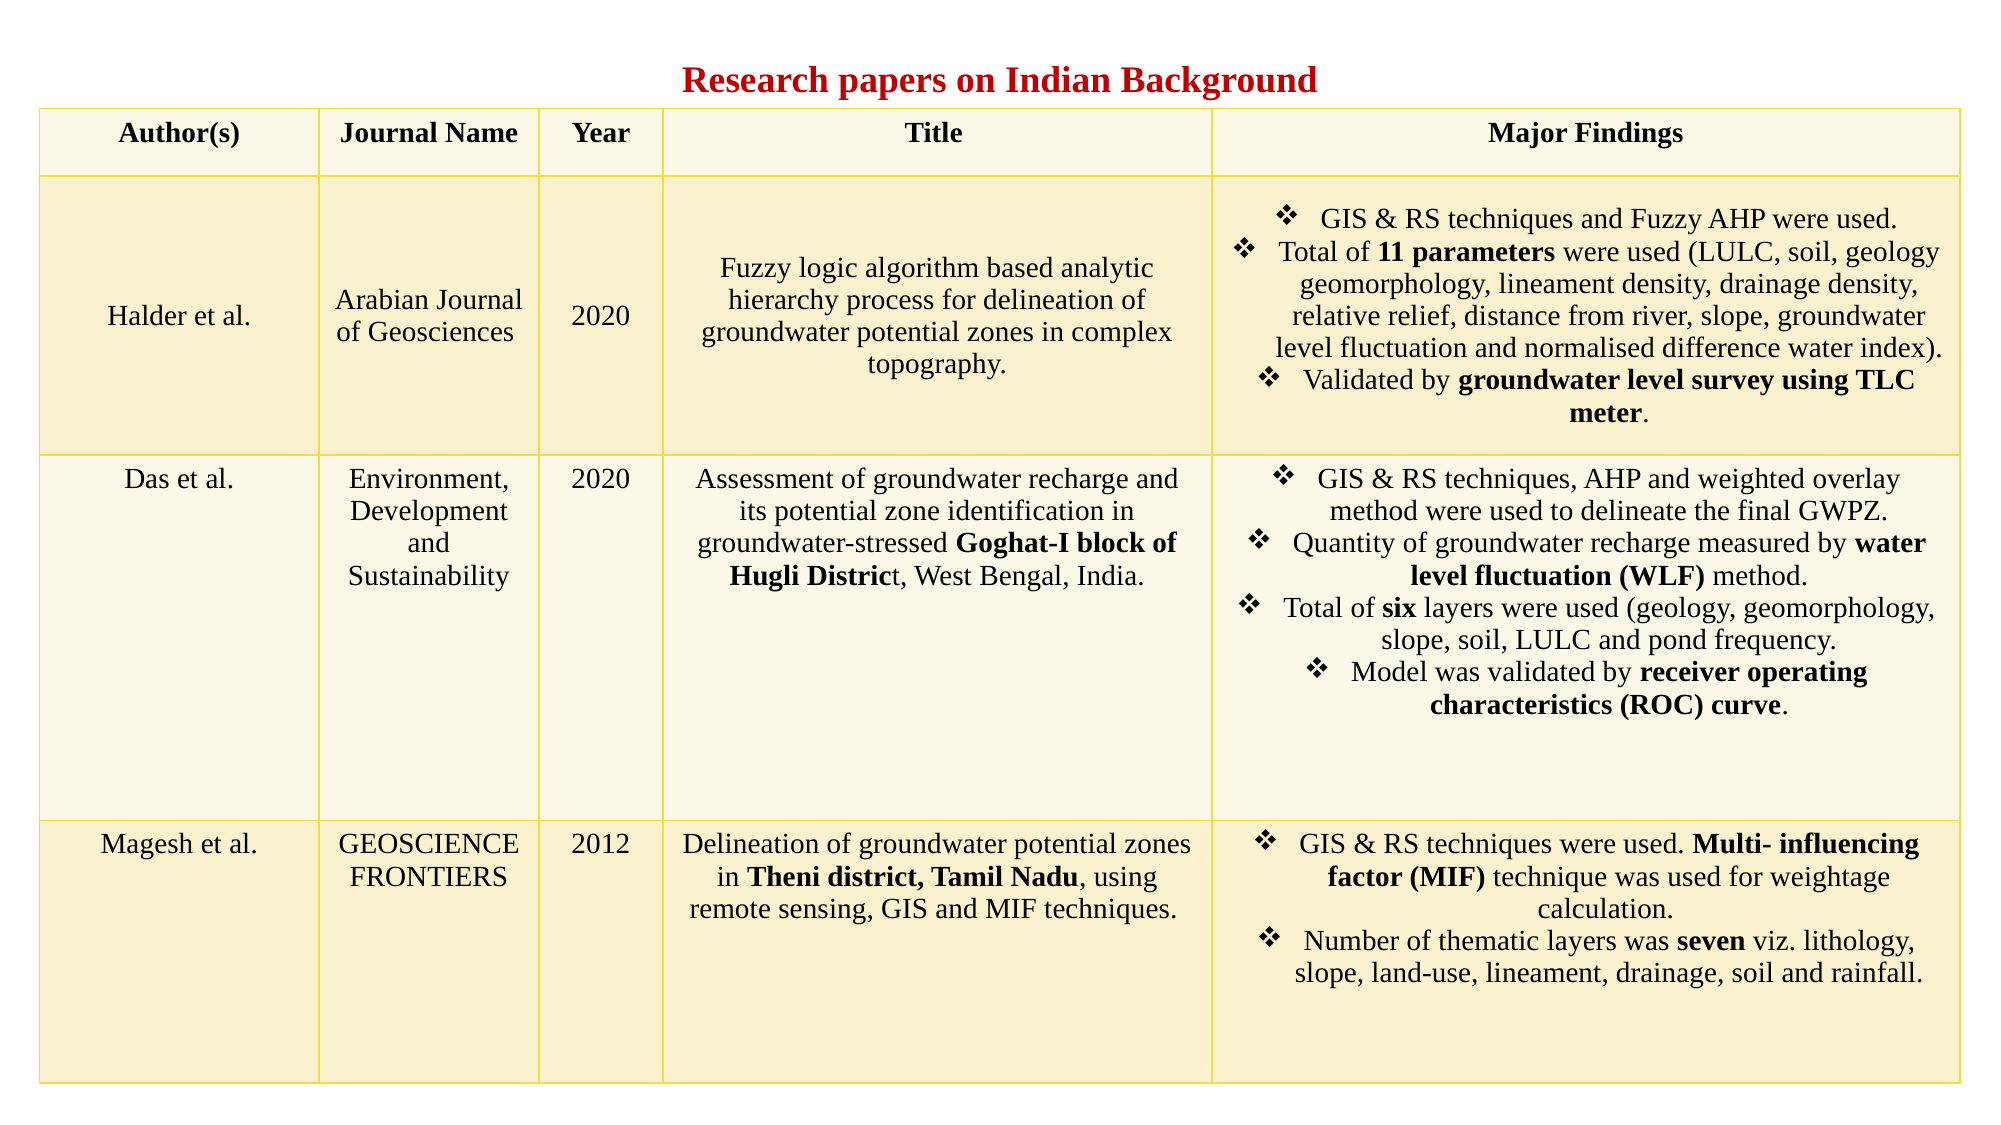

Research papers on Indian Background
| Author(s) | Journal Name | Year | Title | Major Findings |
| --- | --- | --- | --- | --- |
| Halder et al. | Arabian Journal of Geosciences | 2020 | Fuzzy logic algorithm based analytic hierarchy process for delineation of groundwater potential zones in complex topography. | GIS & RS techniques and Fuzzy AHP were used. Total of 11 parameters were used (LULC, soil, geology geomorphology, lineament density, drainage density, relative relief, distance from river, slope, groundwater level fluctuation and normalised difference water index). Validated by groundwater level survey using TLC meter. |
| Das et al. | Environment, Development and Sustainability | 2020 | Assessment of groundwater recharge and its potential zone identification in groundwater-stressed Goghat-I block of Hugli District, West Bengal, India. | GIS & RS techniques, AHP and weighted overlay method were used to delineate the final GWPZ. Quantity of groundwater recharge measured by water level fluctuation (WLF) method. Total of six layers were used (geology, geomorphology, slope, soil, LULC and pond frequency. Model was validated by receiver operating characteristics (ROC) curve. |
| Magesh et al. | GEOSCIENCE FRONTIERS | 2012 | Delineation of groundwater potential zones in Theni district, Tamil Nadu, using remote sensing, GIS and MIF techniques. | GIS & RS techniques were used. Multi- influencing factor (MIF) technique was used for weightage calculation. Number of thematic layers was seven viz. lithology, slope, land-use, lineament, drainage, soil and rainfall. |